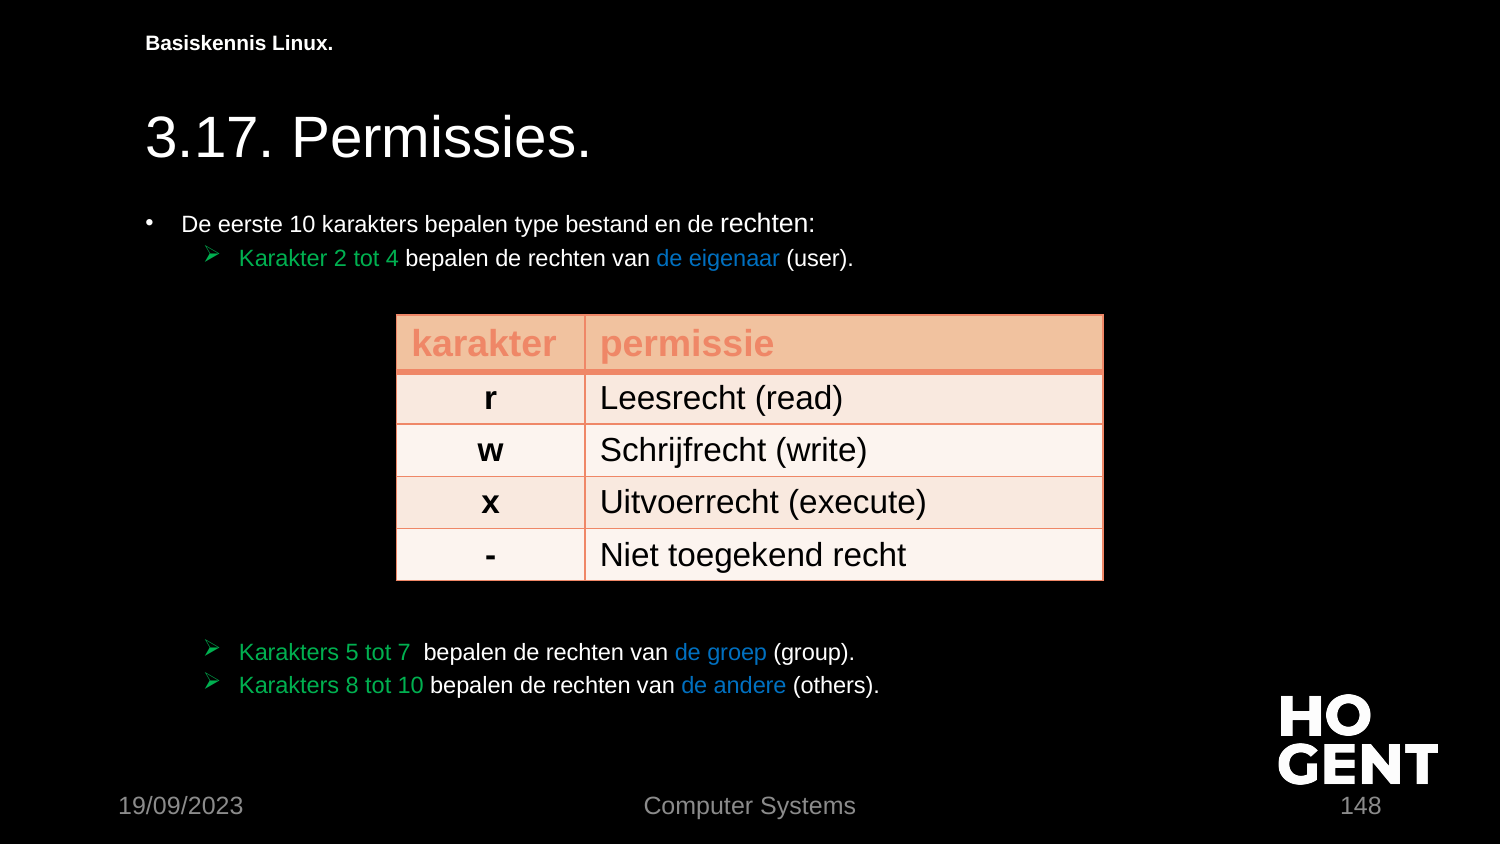

Basiskennis Linux.
# 3.17. Permissies.
De eerste 10 karakters bepalen type bestand en de rechten:
Karakter 2 tot 4 bepalen de rechten van de eigenaar (user).

Karakters 5 tot 7  bepalen de rechten van de groep (group).
Karakters 8 tot 10 bepalen de rechten van de andere (others).

| karakter | permissie |
| --- | --- |
| r | Leesrecht (read) |
| w | Schrijfrecht (write) |
| x | Uitvoerrecht (execute) |
| - | Niet toegekend recht |
19/09/2023
Computer Systems
148